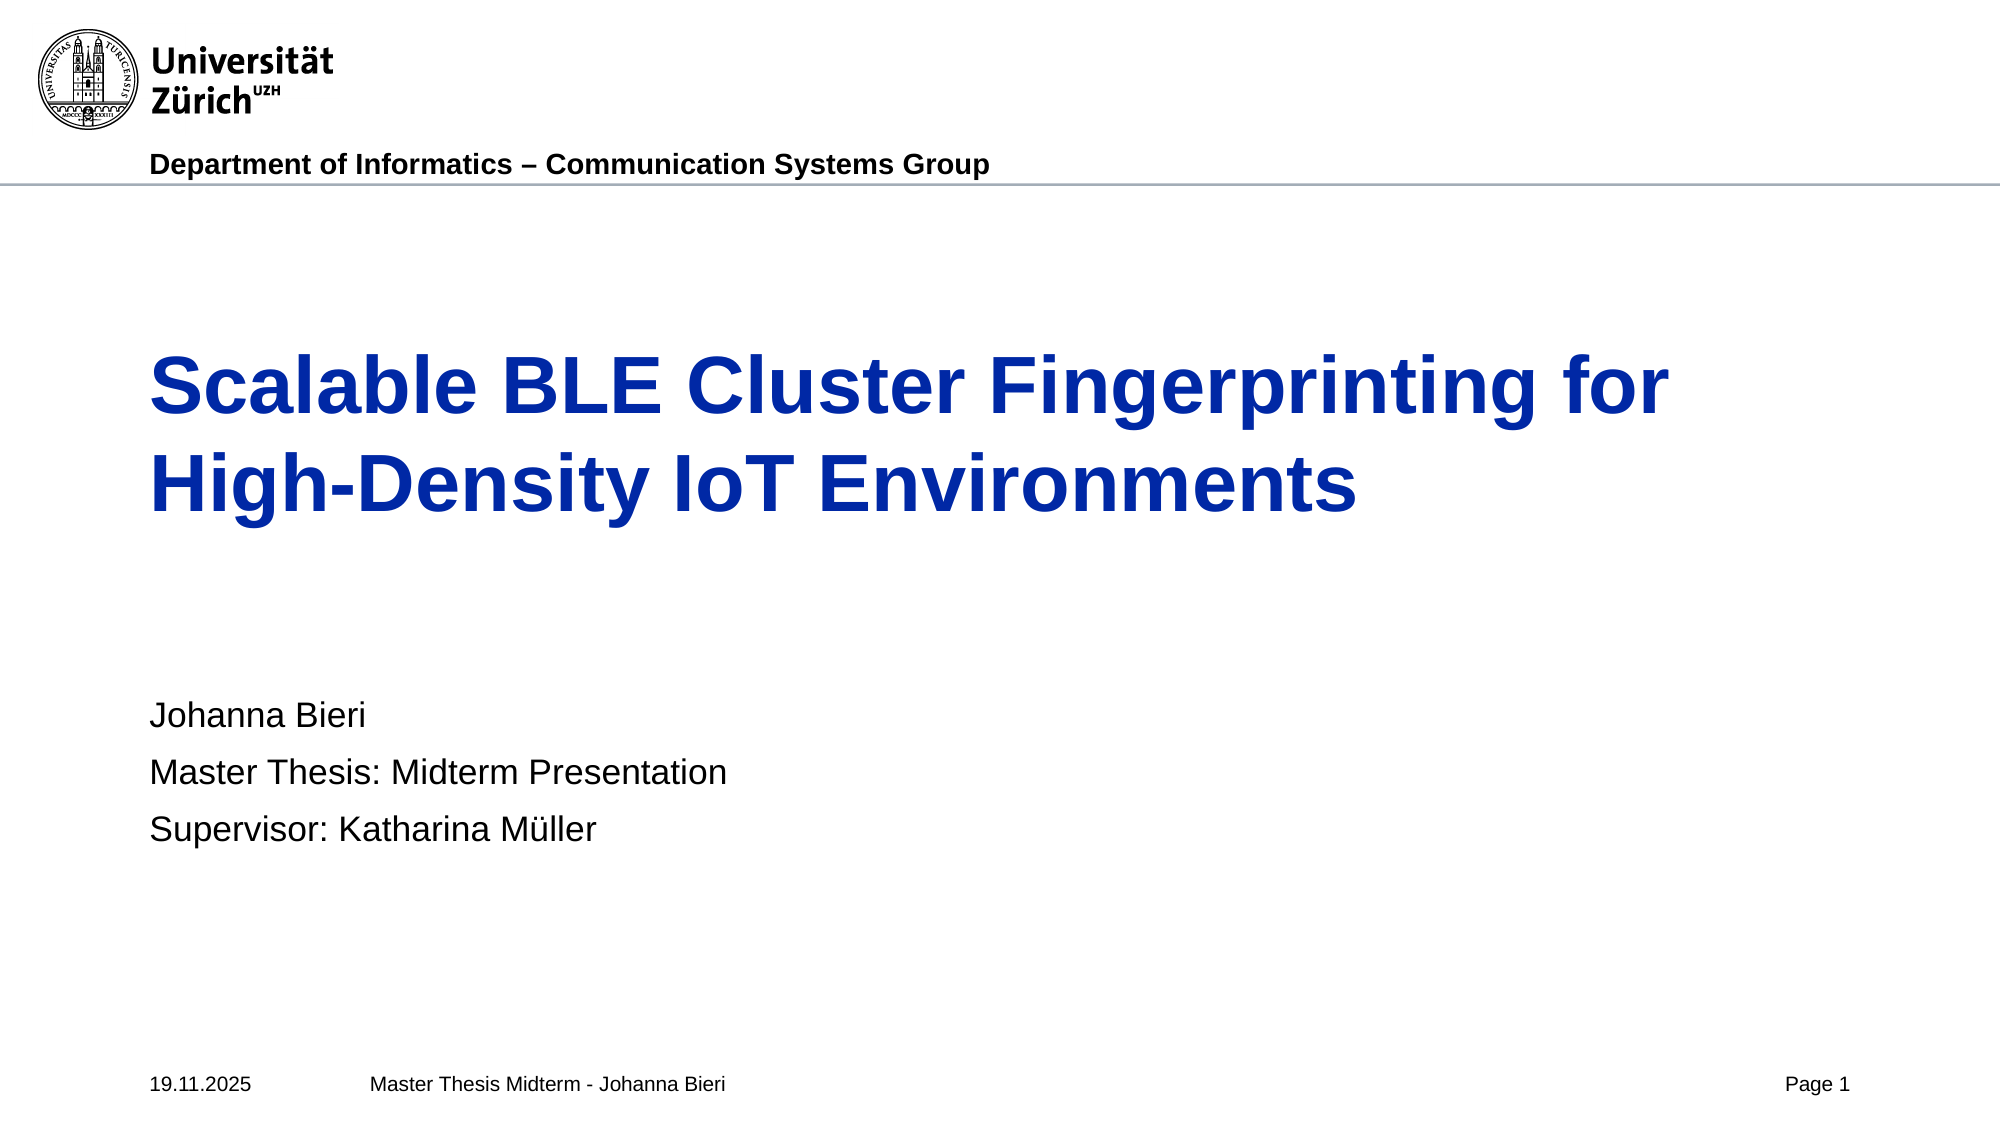

# Scalable BLE Cluster Fingerprinting for High-Density IoT Environments
Johanna Bieri
Master Thesis: Midterm Presentation
Supervisor: Katharina Müller
19.11.2025
Master Thesis Midterm - Johanna Bieri
Page 1